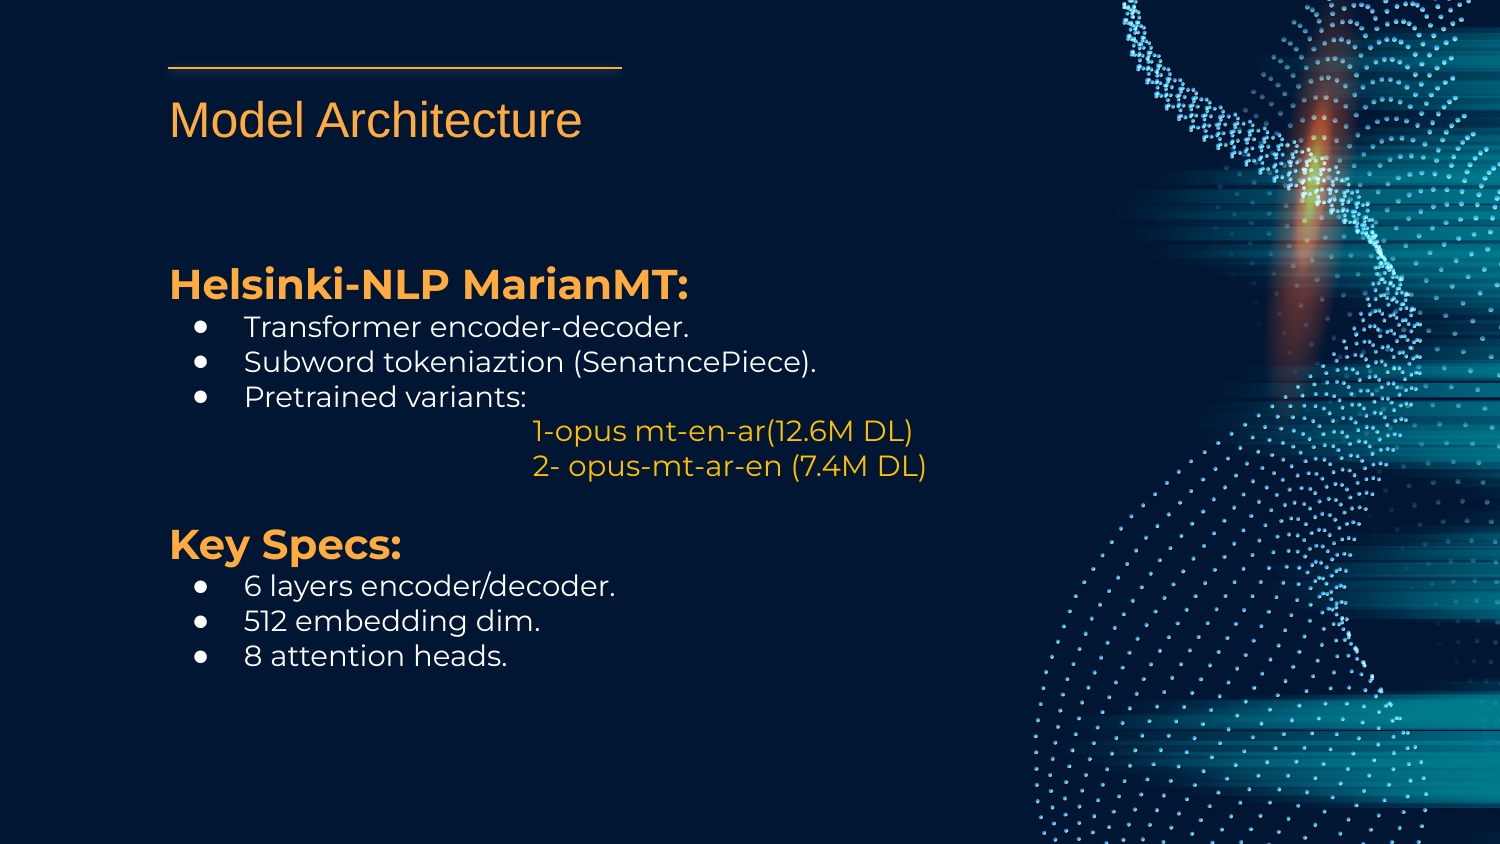

# Model Architecture
Helsinki-NLP MarianMT:
Transformer encoder-decoder.
Subword tokeniaztion (SenatncePiece).
Pretrained variants:
                                            1-opus mt-en-ar(12.6M DL)
                                            2- opus-mt-ar-en (7.4M DL)

Key Specs:
6 layers encoder/decoder.
512 embedding dim.
8 attention heads.